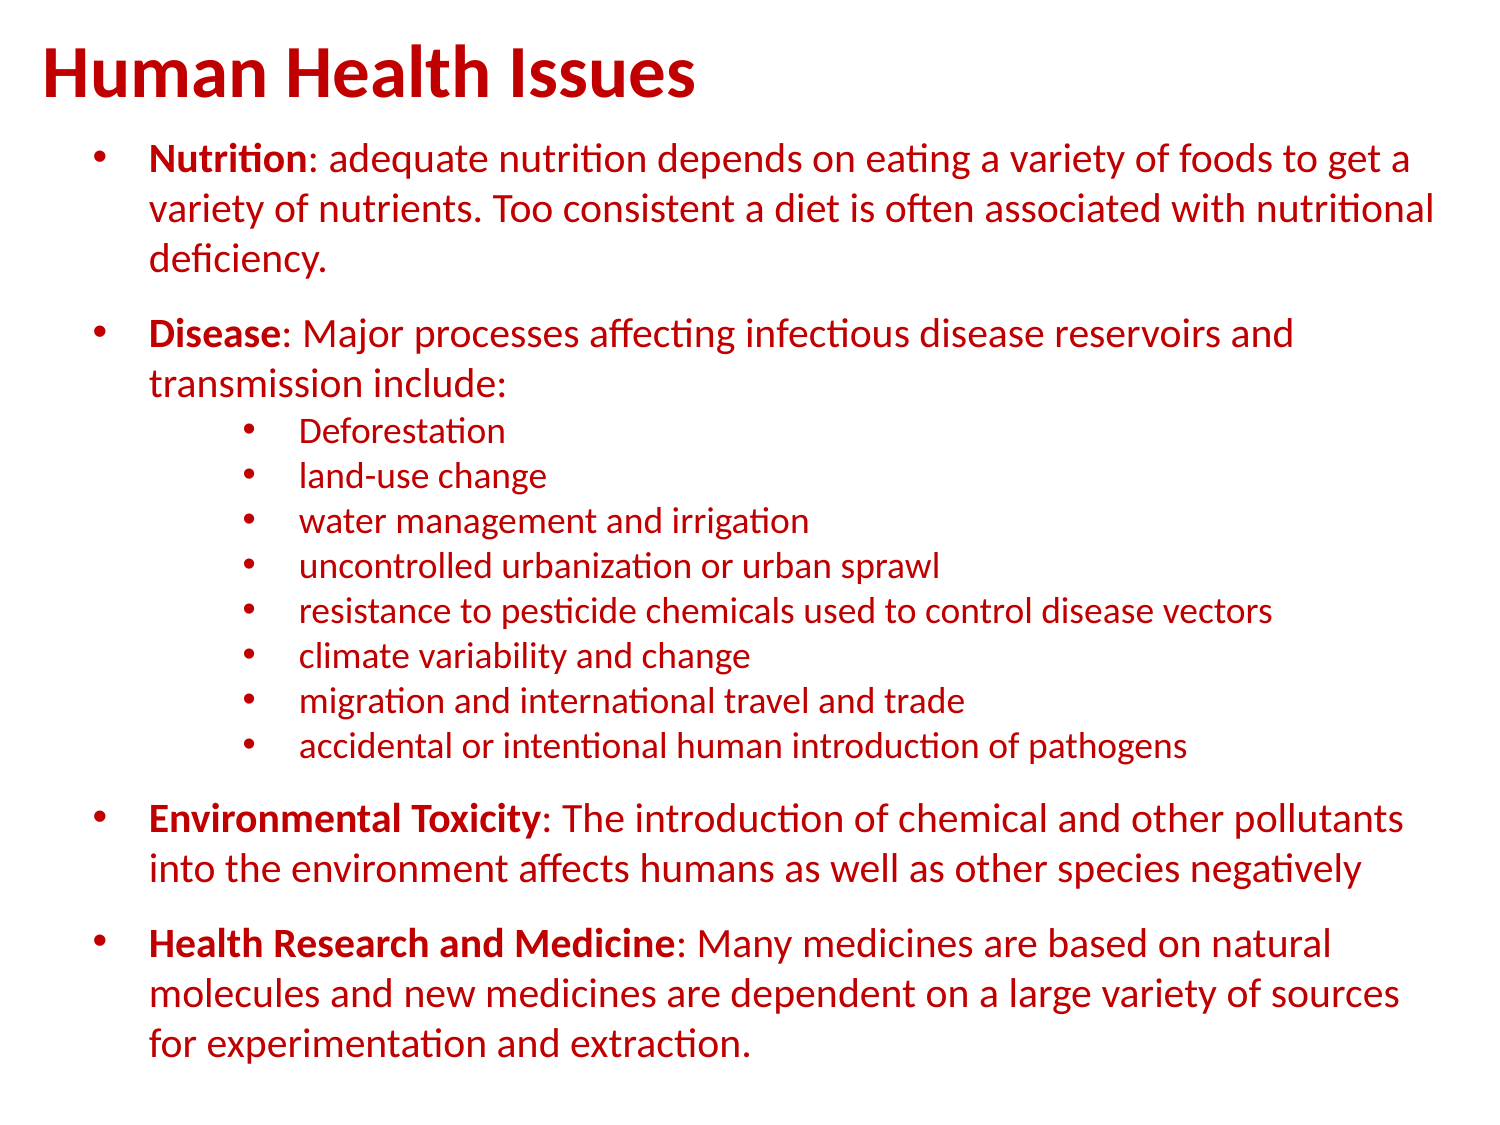

Human Health Issues
Nutrition: adequate nutrition depends on eating a variety of foods to get a variety of nutrients. Too consistent a diet is often associated with nutritional deficiency.
Disease: Major processes affecting infectious disease reservoirs and transmission include:
Deforestation
land-use change
water management and irrigation
uncontrolled urbanization or urban sprawl
resistance to pesticide chemicals used to control disease vectors
climate variability and change
migration and international travel and trade
accidental or intentional human introduction of pathogens
Environmental Toxicity: The introduction of chemical and other pollutants into the environment affects humans as well as other species negatively
Health Research and Medicine: Many medicines are based on natural molecules and new medicines are dependent on a large variety of sources for experimentation and extraction.